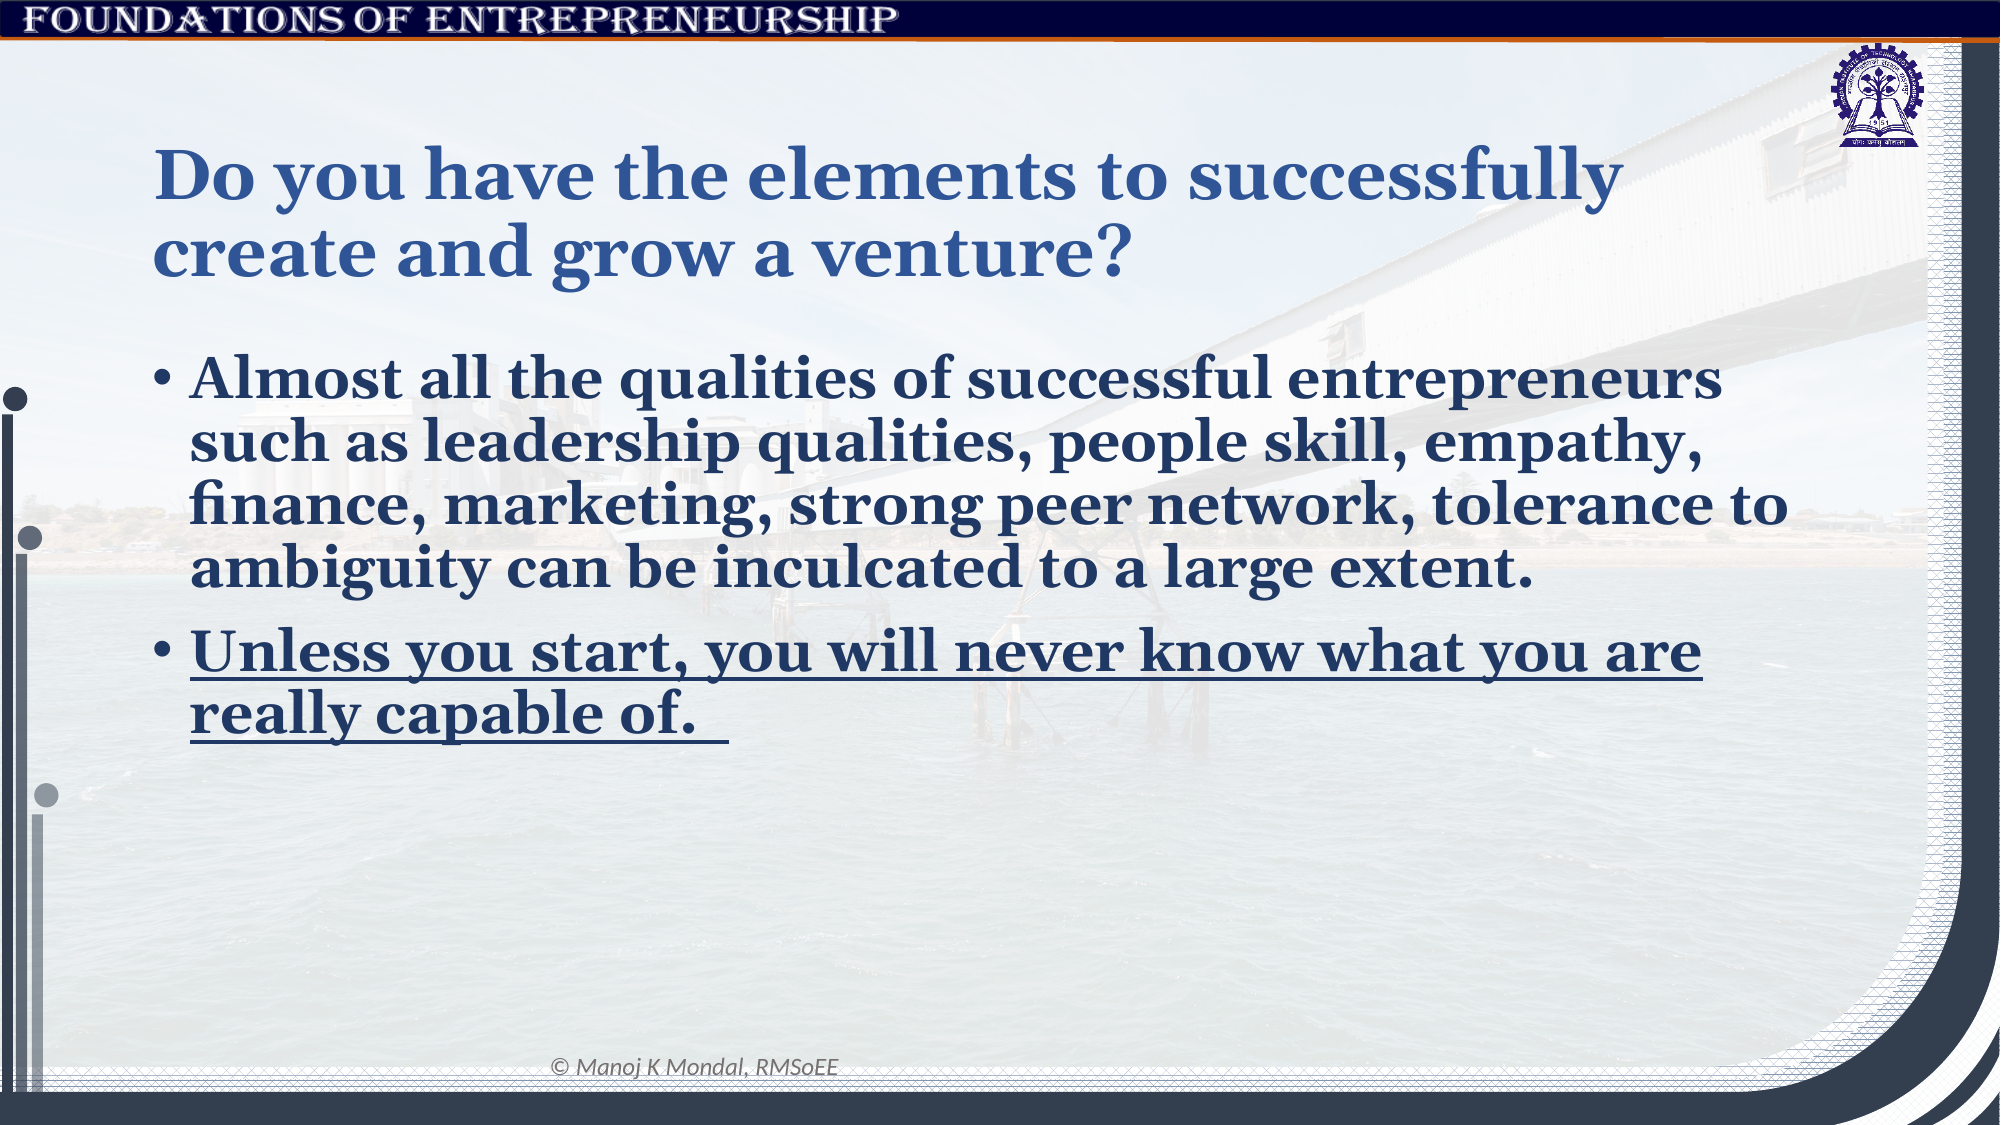

# Do you have the elements to successfully create and grow a venture?
Almost all the qualities of successful entrepreneurs such as leadership qualities, people skill, empathy, finance, marketing, strong peer network, tolerance to ambiguity can be inculcated to a large extent.
Unless you start, you will never know what you are really capable of.